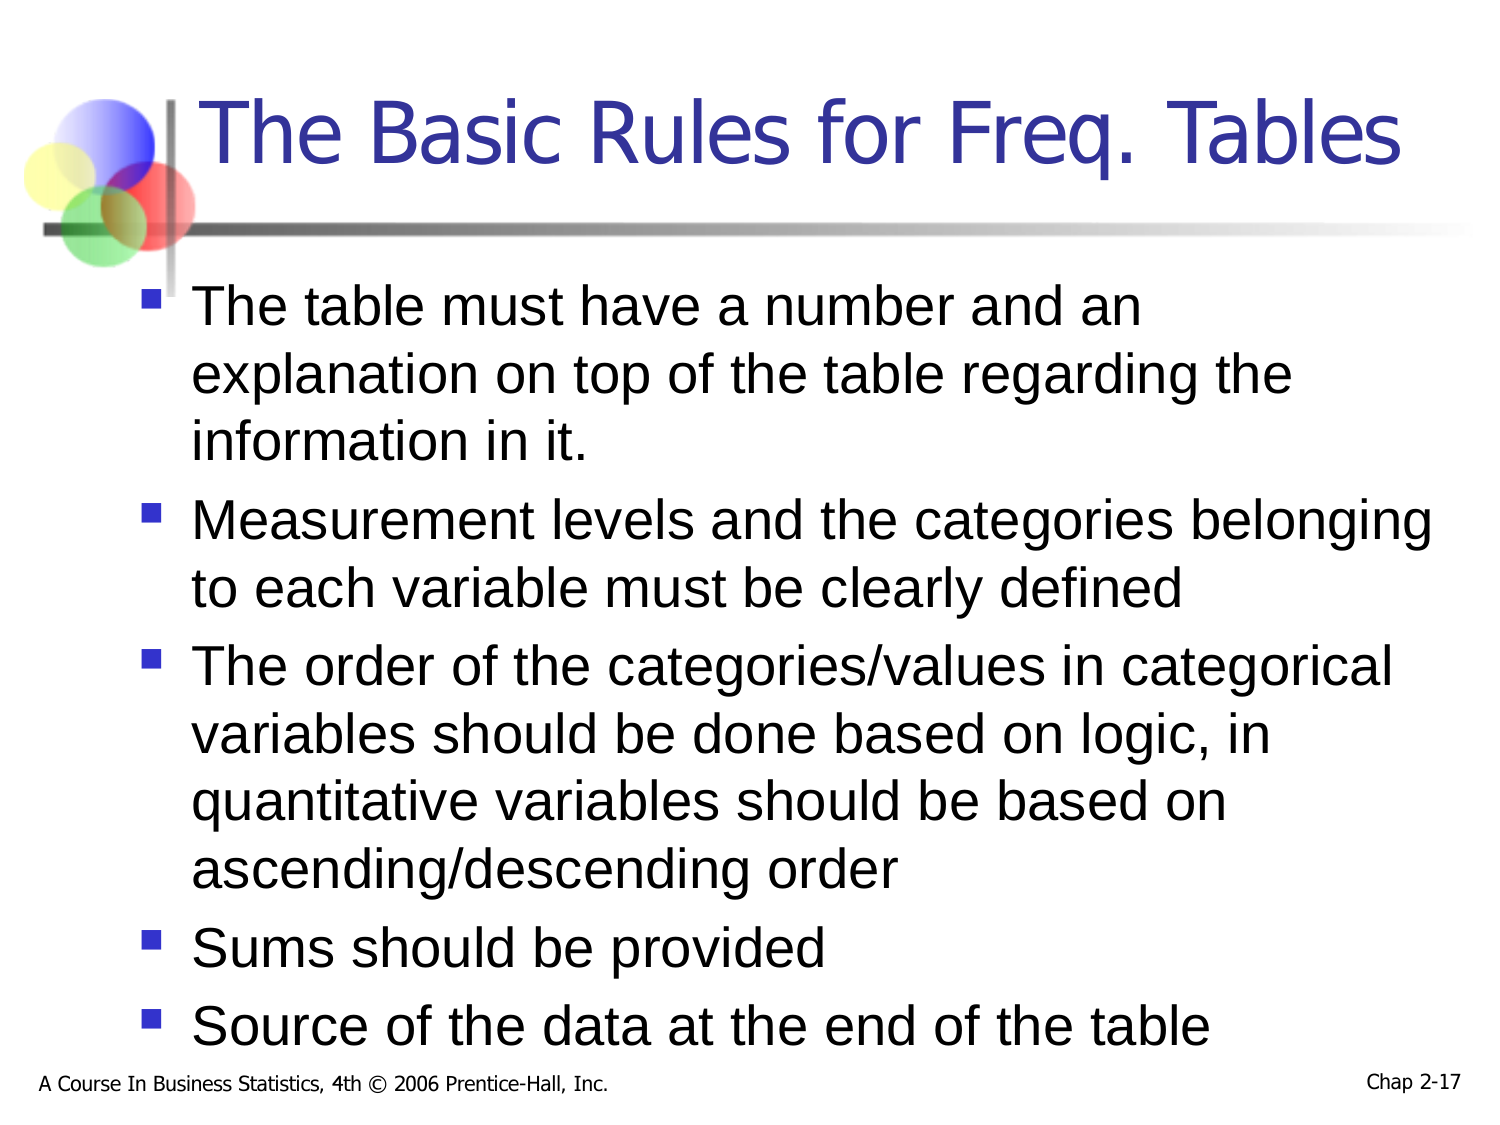

# The Basic Rules for Freq. Tables
The table must have a number and an explanation on top of the table regarding the information in it.
Measurement levels and the categories belonging to each variable must be clearly defined
The order of the categories/values in categorical variables should be done based on logic, in quantitative variables should be based on ascending/descending order
Sums should be provided
Source of the data at the end of the table
A Course In Business Statistics, 4th © 2006 Prentice-Hall, Inc.
Chap 2-17